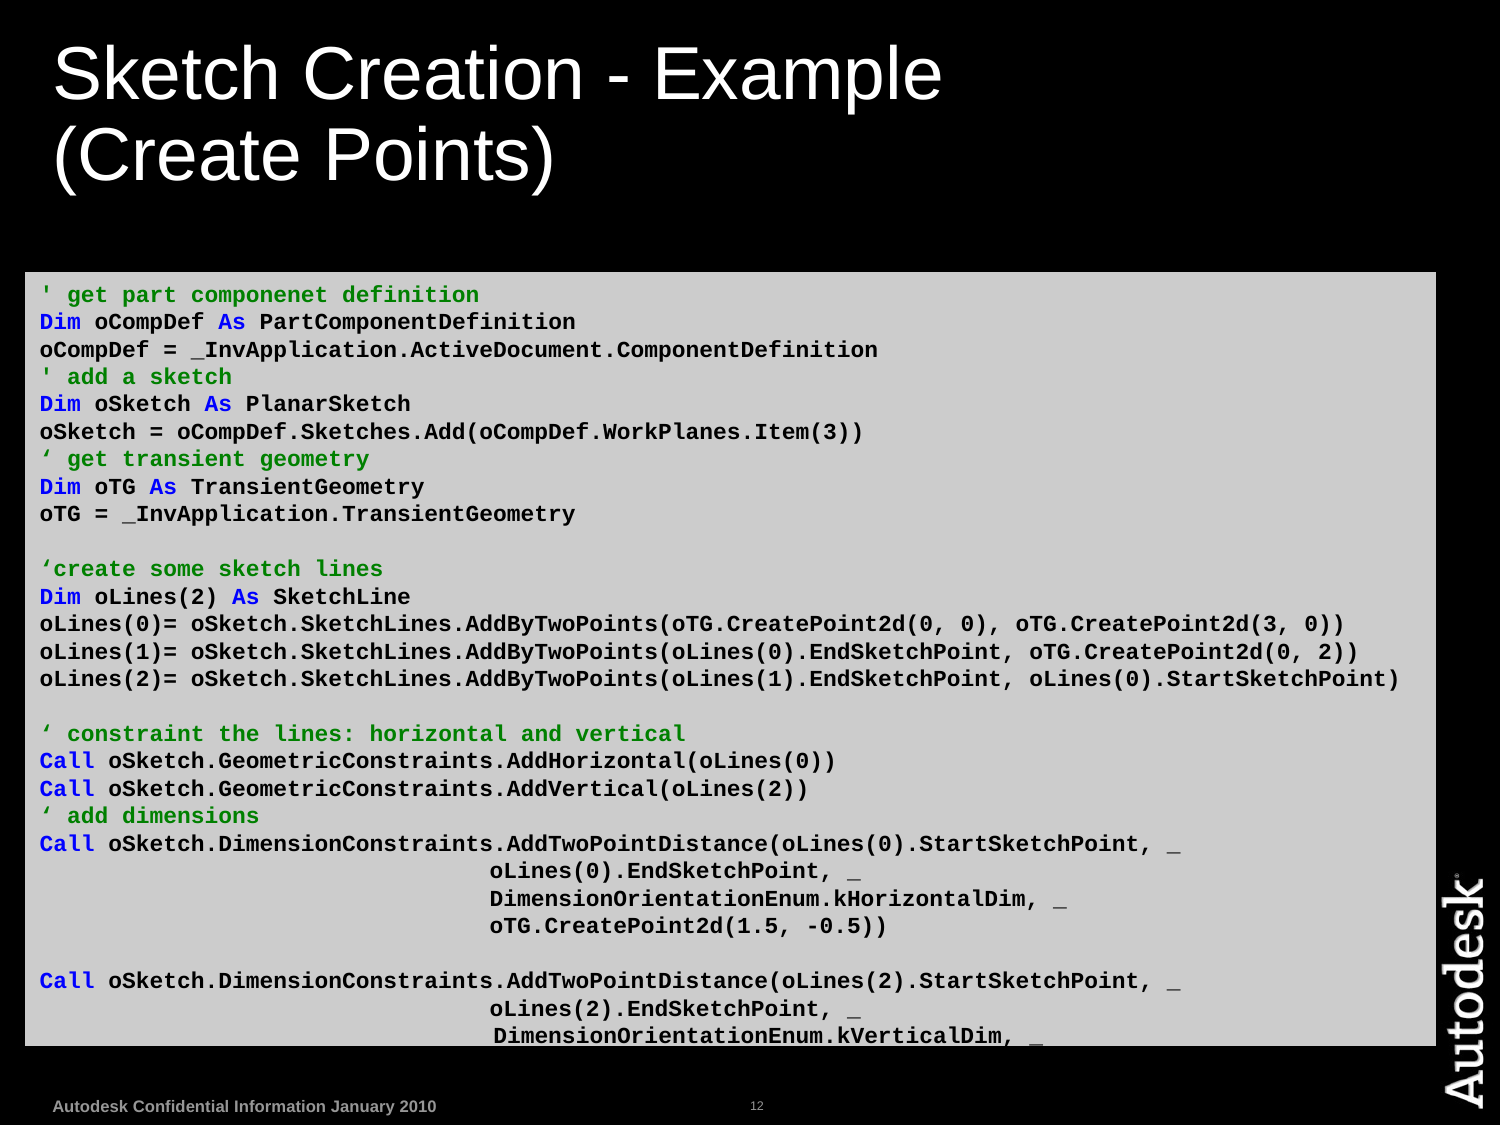

# Sketch Creation - Example (Create Points)
' get part componenet definition
Dim oCompDef As PartComponentDefinition
oCompDef = _InvApplication.ActiveDocument.ComponentDefinition
' add a sketch
Dim oSketch As PlanarSketch
oSketch = oCompDef.Sketches.Add(oCompDef.WorkPlanes.Item(3))
‘ get transient geometry
Dim oTG As TransientGeometry
oTG = _InvApplication.TransientGeometry

‘create some sketch lines
Dim oLines(2) As SketchLine
oLines(0)= oSketch.SketchLines.AddByTwoPoints(oTG.CreatePoint2d(0, 0), oTG.CreatePoint2d(3, 0))
oLines(1)= oSketch.SketchLines.AddByTwoPoints(oLines(0).EndSketchPoint, oTG.CreatePoint2d(0, 2))
oLines(2)= oSketch.SketchLines.AddByTwoPoints(oLines(1).EndSketchPoint, oLines(0).StartSketchPoint)

‘ constraint the lines: horizontal and vertical
Call oSketch.GeometricConstraints.AddHorizontal(oLines(0))
Call oSketch.GeometricConstraints.AddVertical(oLines(2))
‘ add dimensions
Call oSketch.DimensionConstraints.AddTwoPointDistance(oLines(0).StartSketchPoint, _
			oLines(0).EndSketchPoint, _
                             	DimensionOrientationEnum.kHorizontalDim, _
			oTG.CreatePoint2d(1.5, -0.5))

Call oSketch.DimensionConstraints.AddTwoPointDistance(oLines(2).StartSketchPoint, _
			oLines(2).EndSketchPoint, _
                                 DimensionOrientationEnum.kVerticalDim, _
			oTG.CreatePoint2d(-0.5, 1))